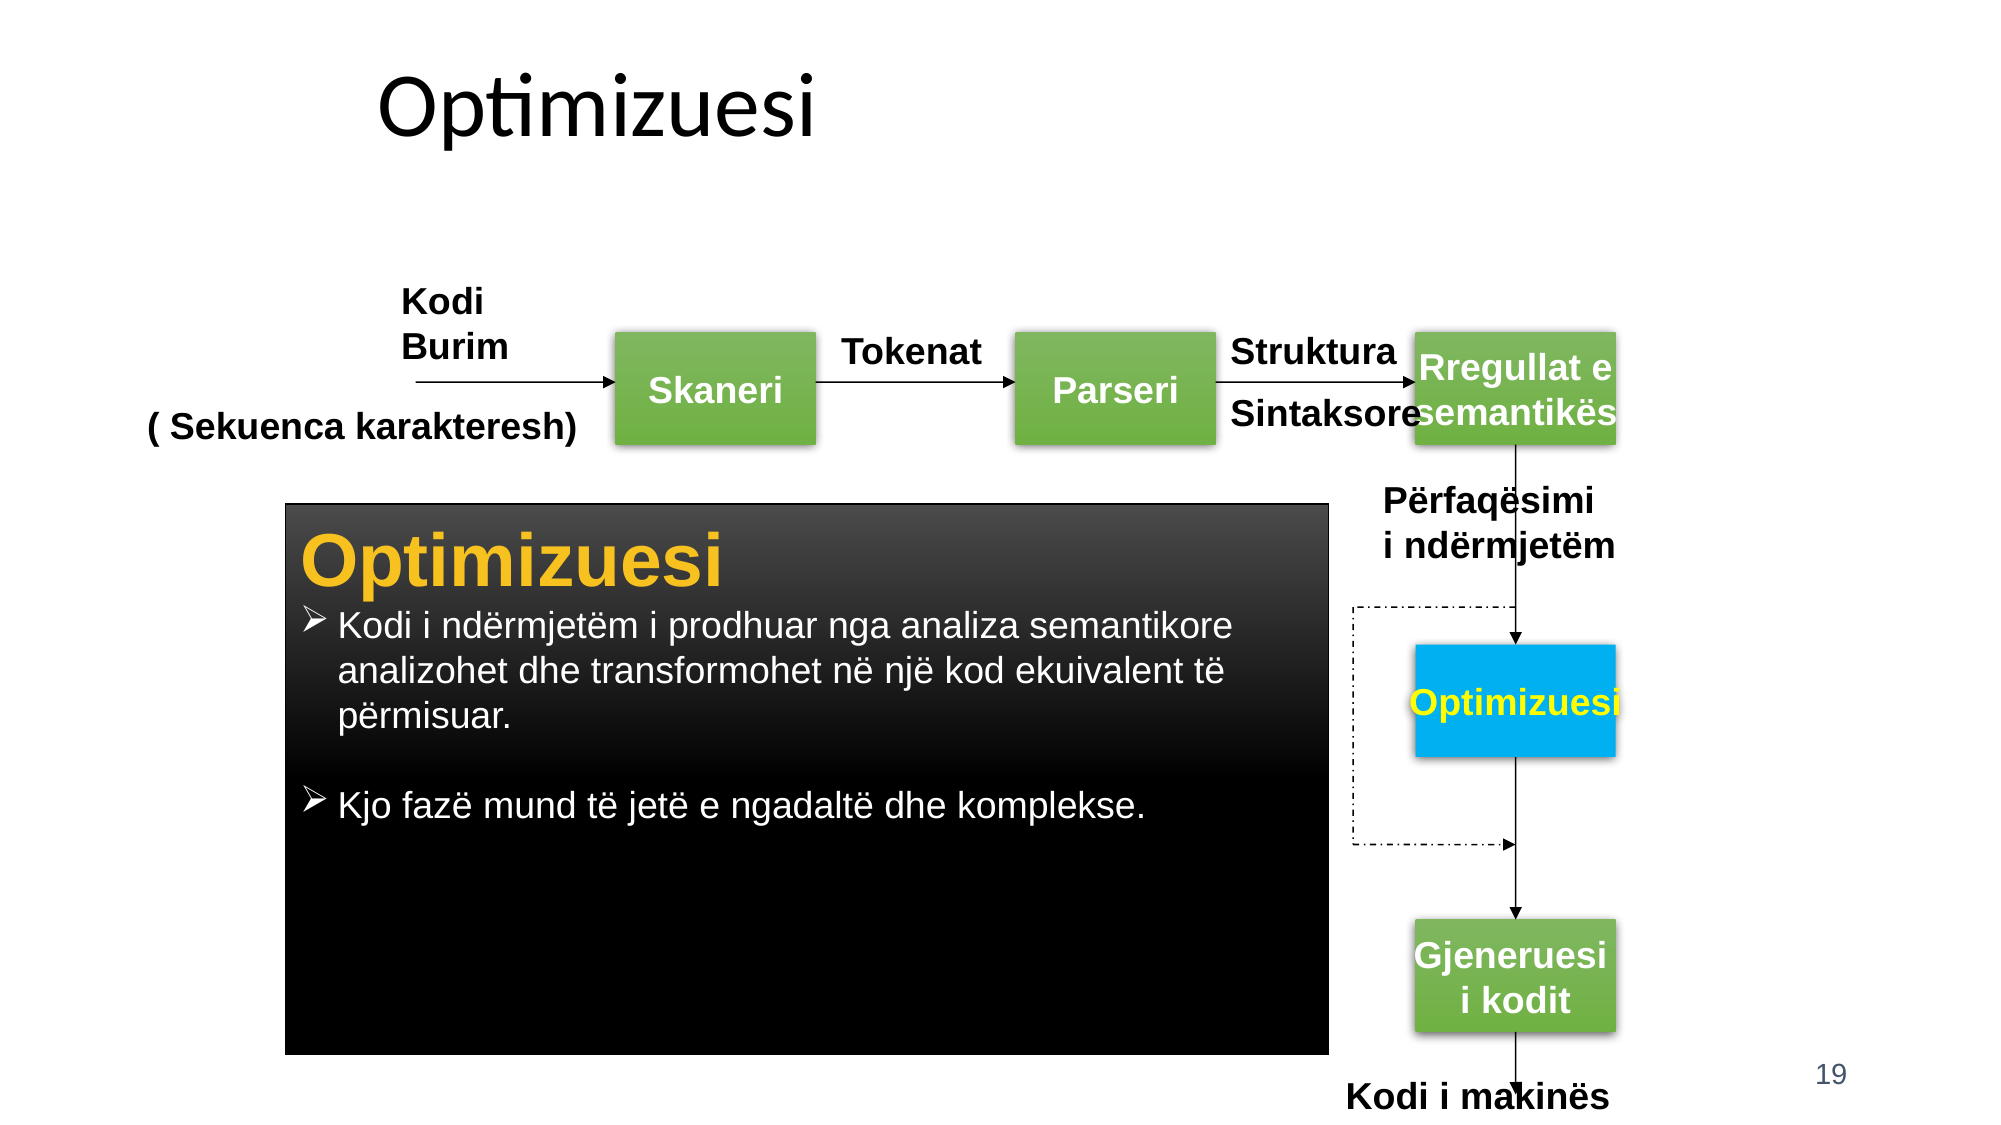

# Optimizuesi
Kodi
Burim
Tokenat
Struktura
Skaneri
Parseri
Rregullat e
semantikës

Sintaksore

( Sekuenca karakteresh)

Përfaqësimi
i ndërmjetëm
Optimizuesi
Kodi i ndërmjetëm i prodhuar nga analiza semantikore analizohet dhe transformohet në një kod ekuivalent të përmisuar.

Kjo fazë mund të jetë e ngadaltë dhe komplekse.

Optimizuesi
Symbol and
Attribute
Tables

(Used by all
Phases of
The Compiler)
Gjeneruesi
i kodit

19
Kodi i makinës